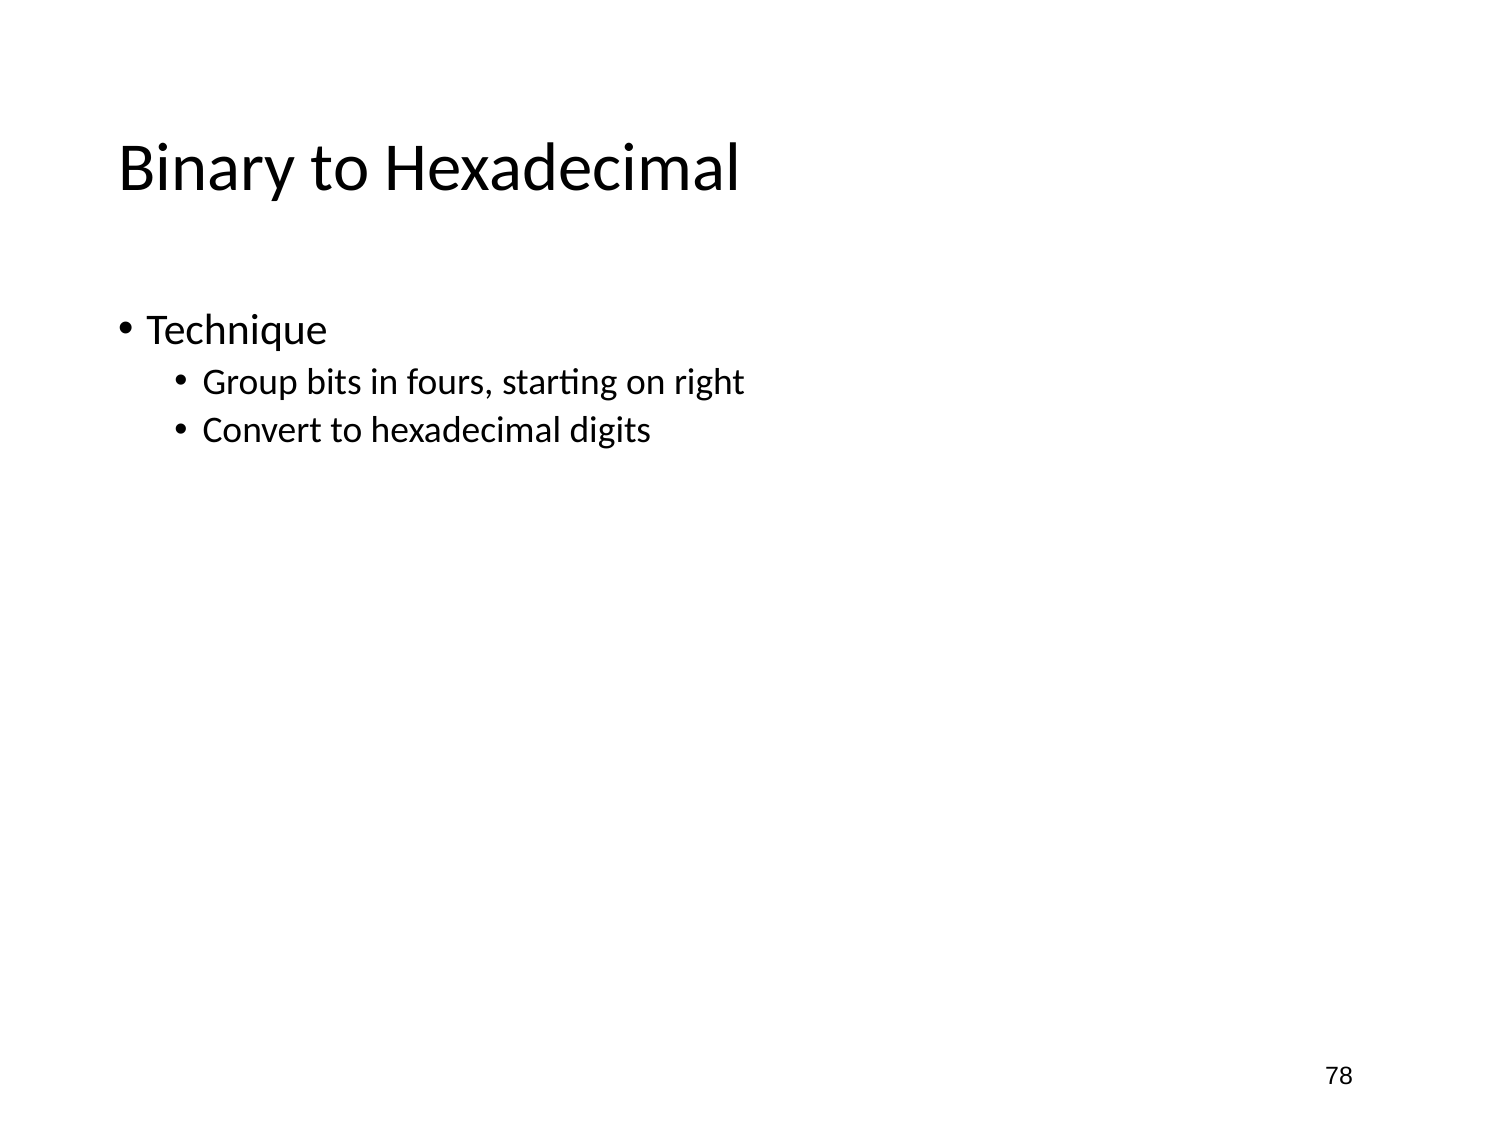

# Binary to Hexadecimal
Technique
Group bits in fours, starting on right
Convert to hexadecimal digits